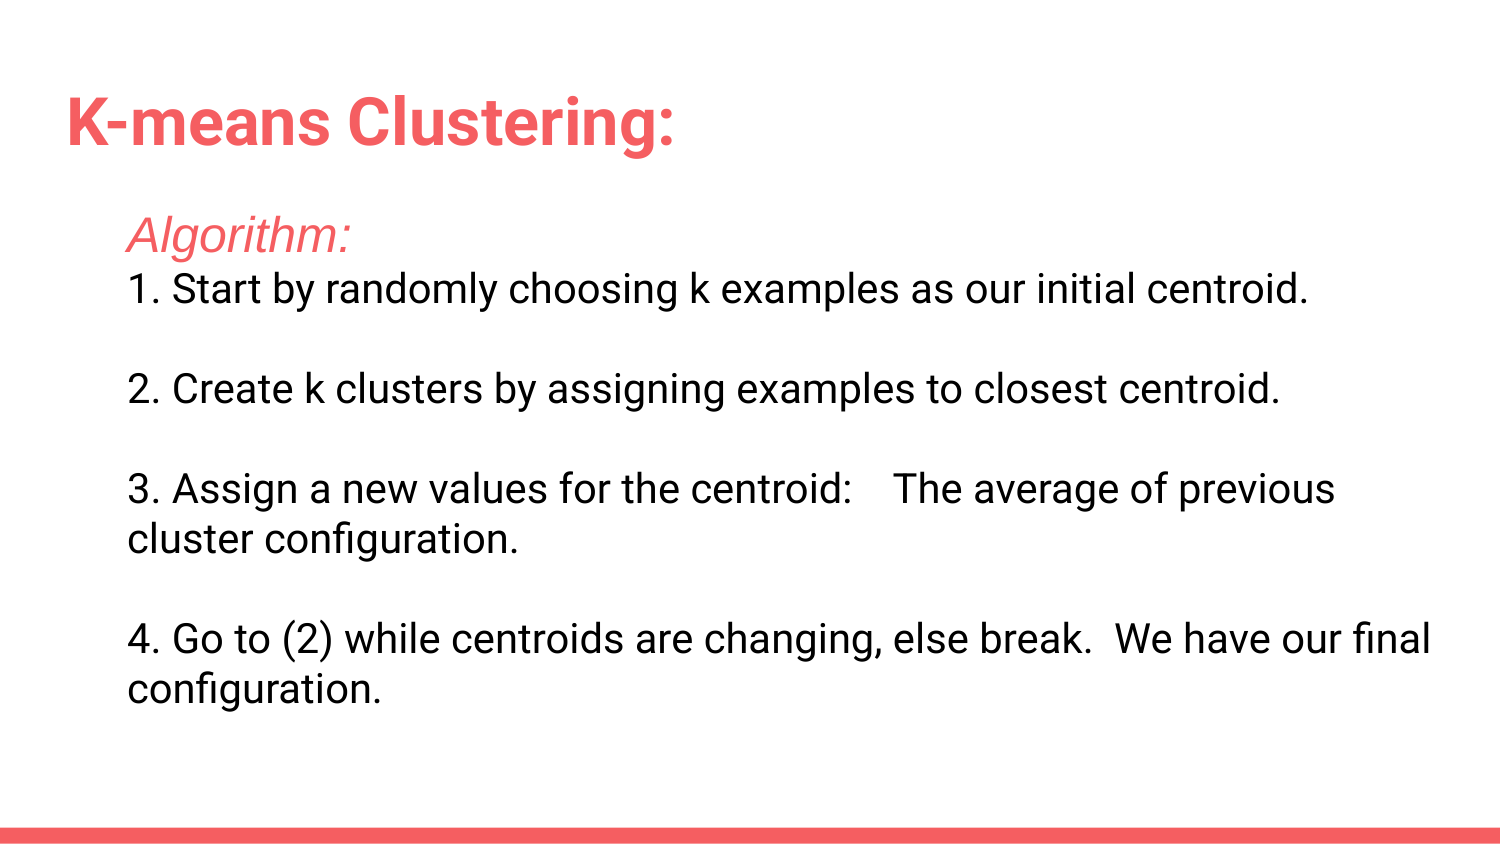

# K-means Clustering:
Algorithm:
1. Start by randomly choosing k examples as our initial centroid.

2. Create k clusters by assigning examples to closest centroid.

3. Assign a new values for the centroid:    The average of previous cluster configuration.

4. Go to (2) while centroids are changing, else break.  We have our final configuration.